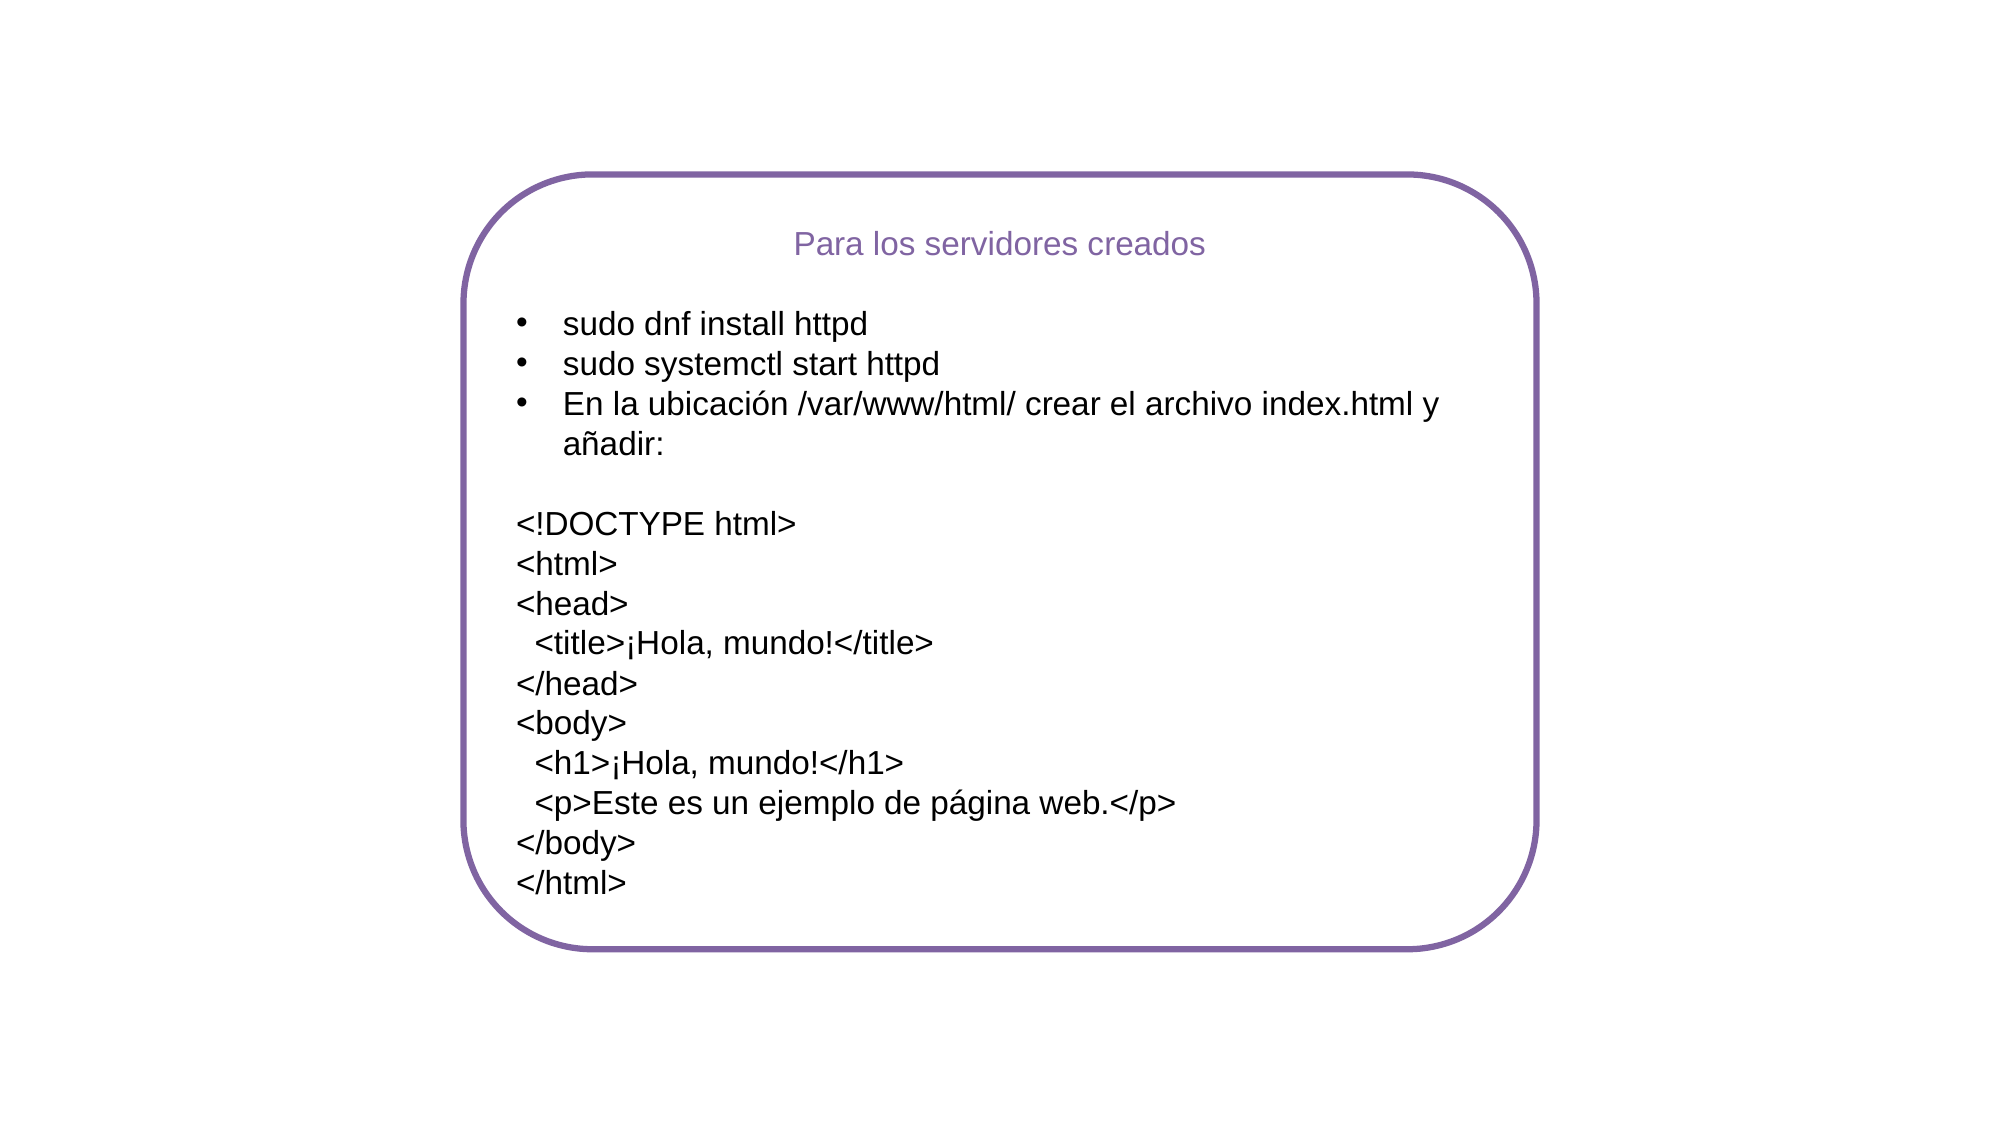

Para los servidores creados

sudo dnf install httpd
sudo systemctl start httpd
En la ubicación /var/www/html/ crear el archivo index.html y añadir:

<!DOCTYPE html>
<html>
<head>
  <title>¡Hola, mundo!</title>
</head>
<body>
  <h1>¡Hola, mundo!</h1>
  <p>Este es un ejemplo de página web.</p>
</body>
</html>